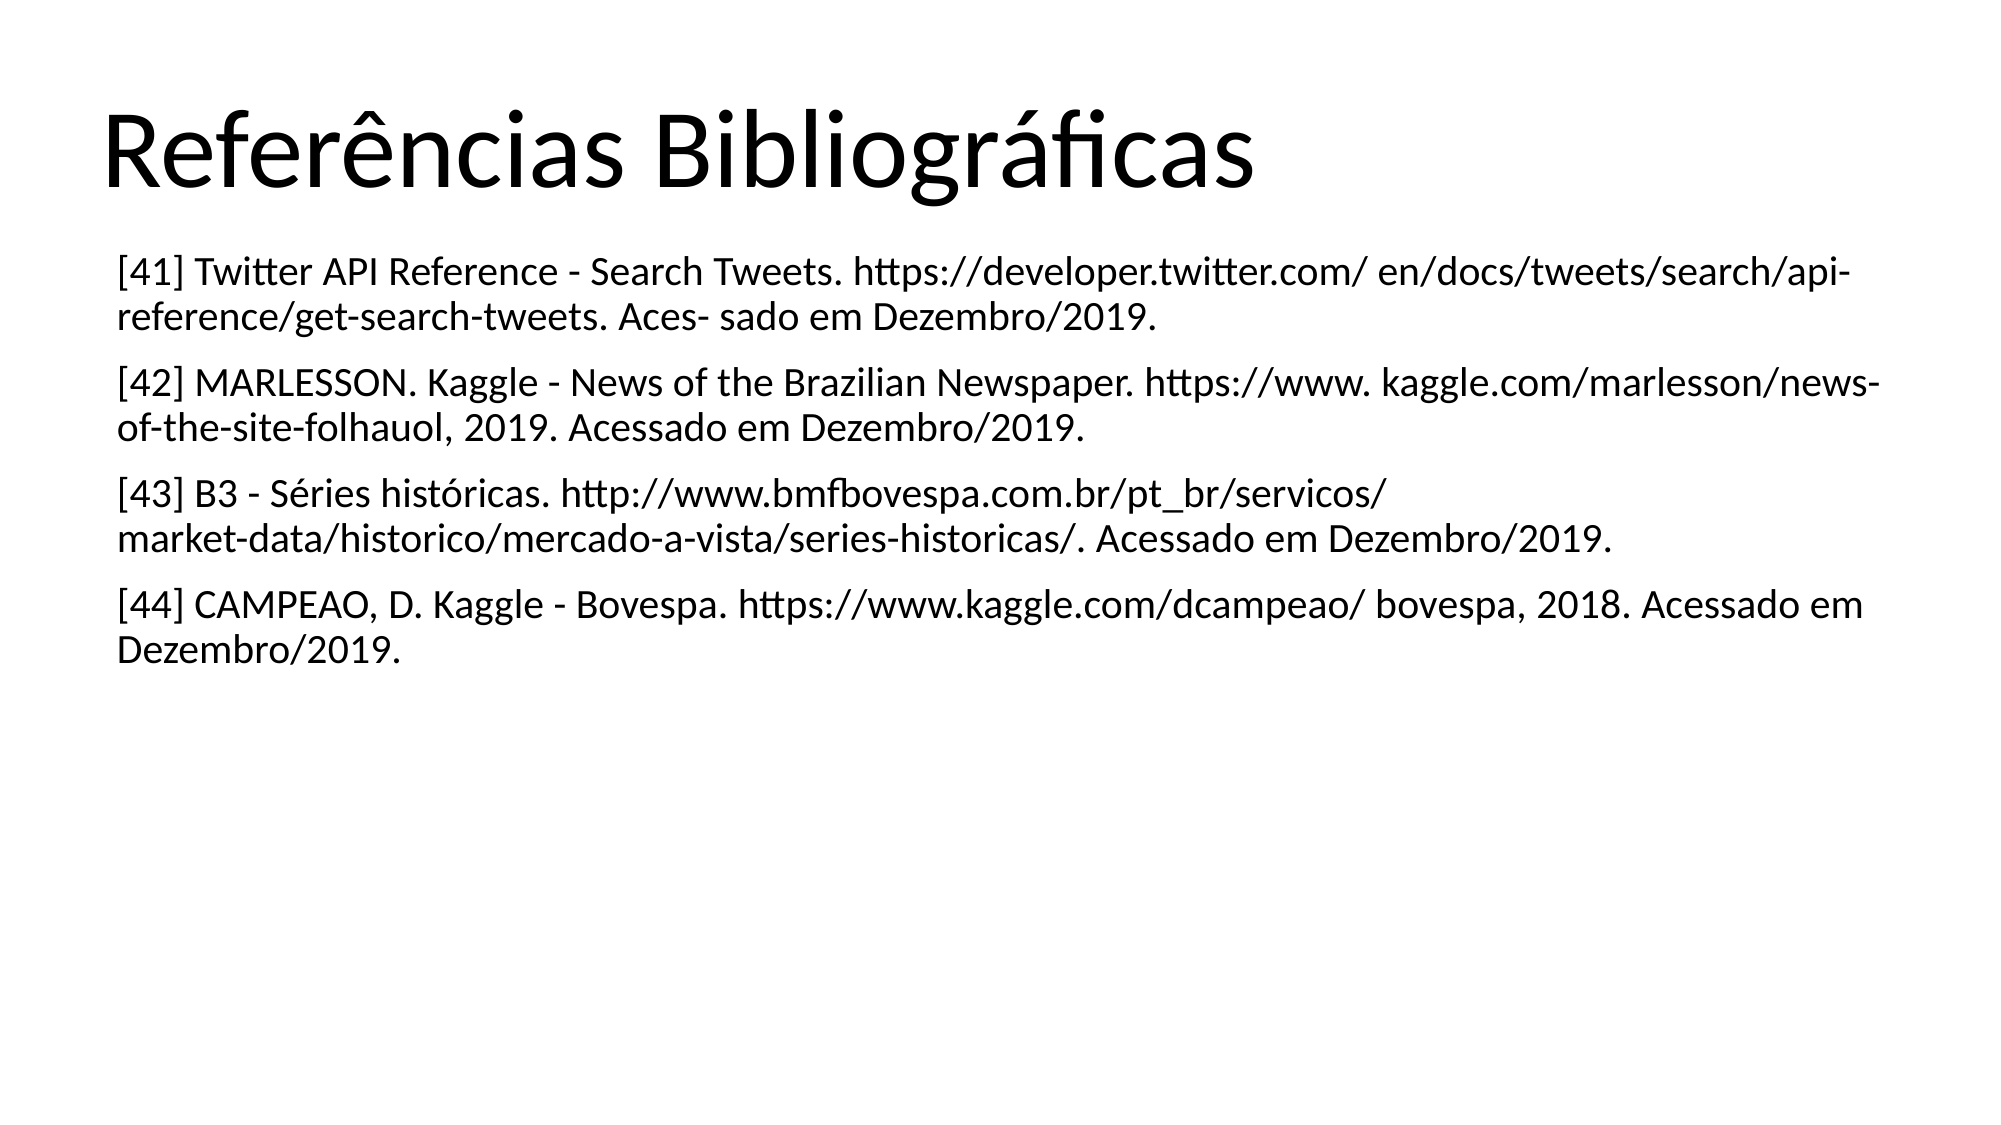

# Referências Bibliográficas
[41] Twitter API Reference - Search Tweets. https://developer.twitter.com/ en/docs/tweets/search/api-reference/get-search-tweets. Aces- sado em Dezembro/2019.
[42] MARLESSON. Kaggle - News of the Brazilian Newspaper. https://www. kaggle.com/marlesson/news-of-the-site-folhauol, 2019. Acessado em Dezembro/2019.
[43] B3 - Séries históricas. http://www.bmfbovespa.com.br/pt_br/servicos/ market-data/historico/mercado-a-vista/series-historicas/. Acessado em Dezembro/2019.
[44] CAMPEAO, D. Kaggle - Bovespa. https://www.kaggle.com/dcampeao/ bovespa, 2018. Acessado em Dezembro/2019.